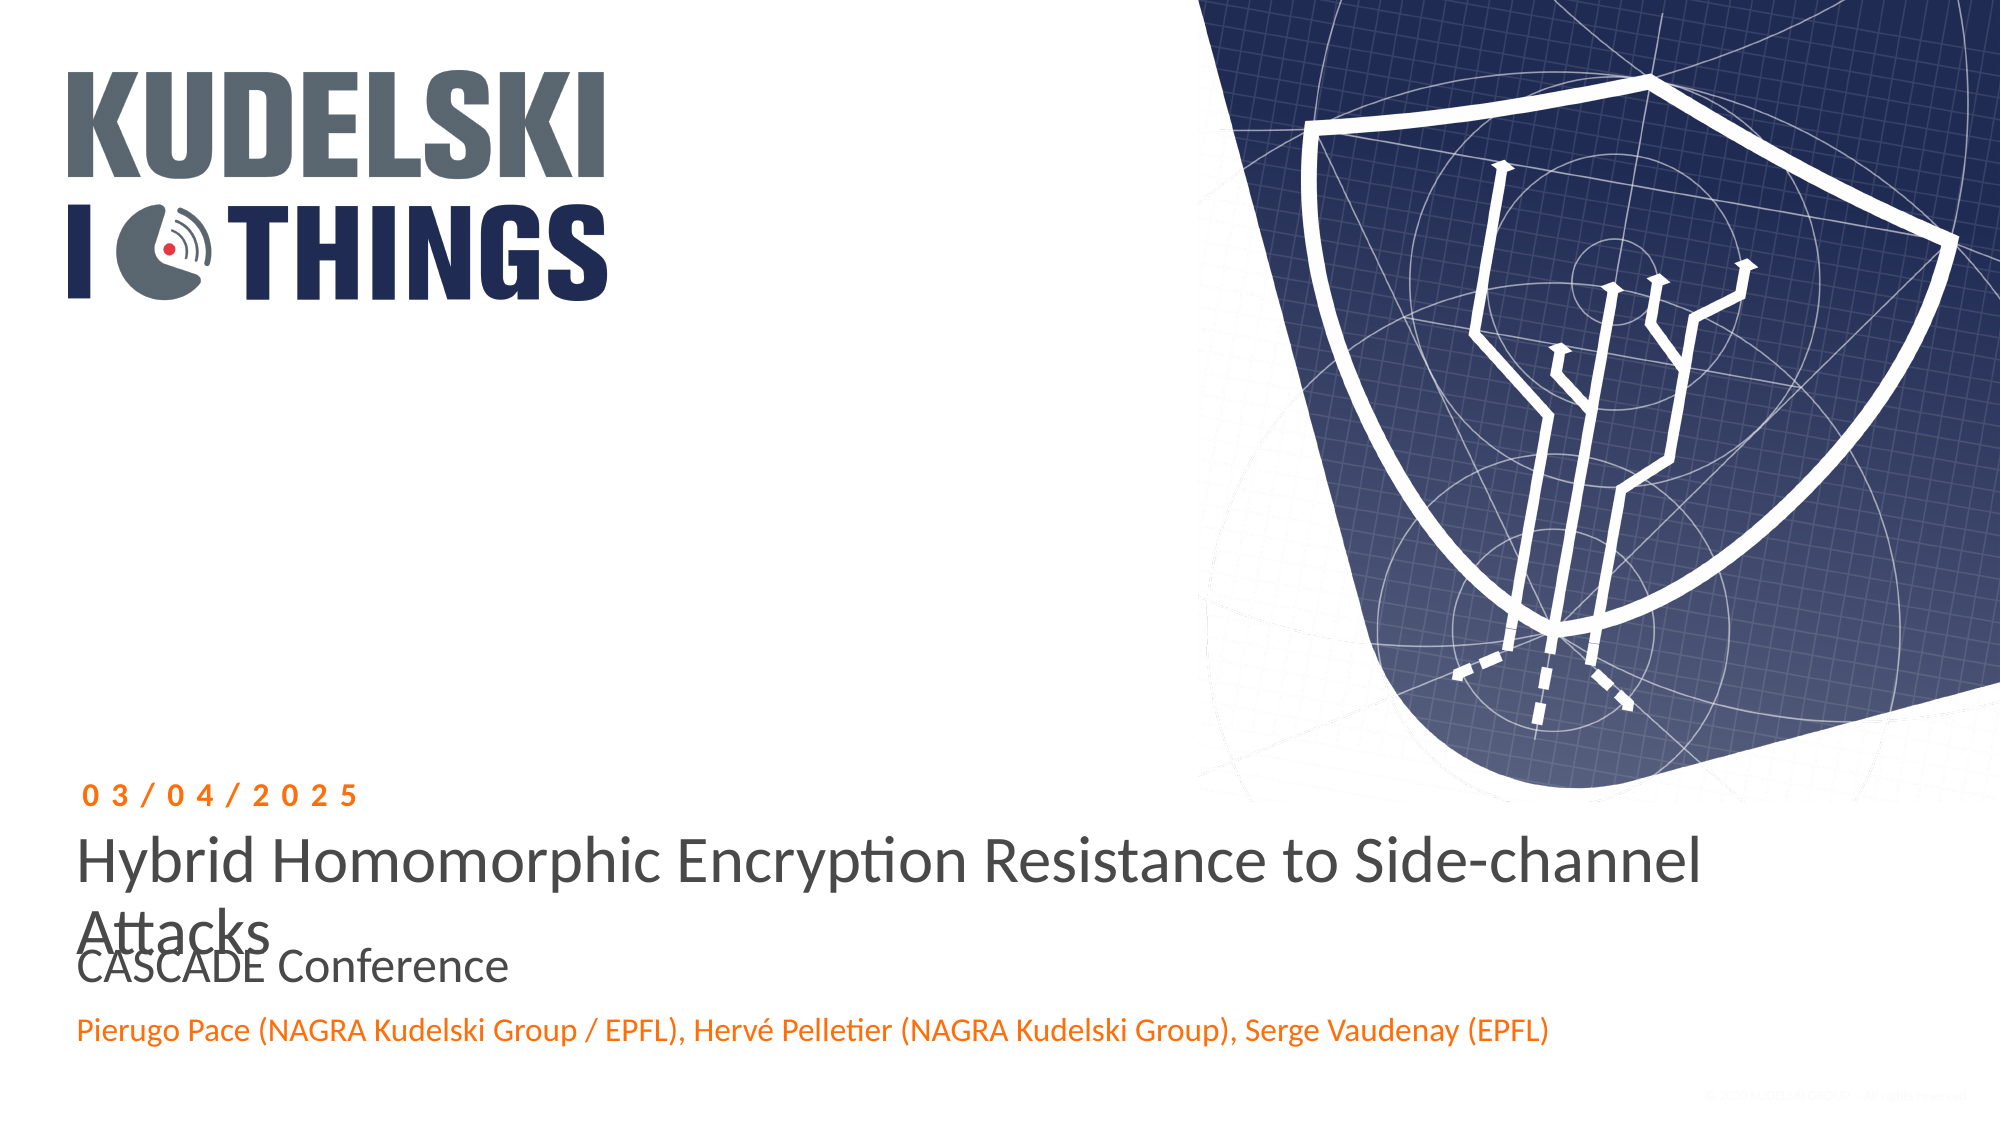

# 03/04/2025
Hybrid Homomorphic Encryption Resistance to Side-channel Attacks
CASCADE Conference
Pierugo Pace (NAGRA Kudelski Group / EPFL), Hervé Pelletier (NAGRA Kudelski Group), Serge Vaudenay (EPFL)